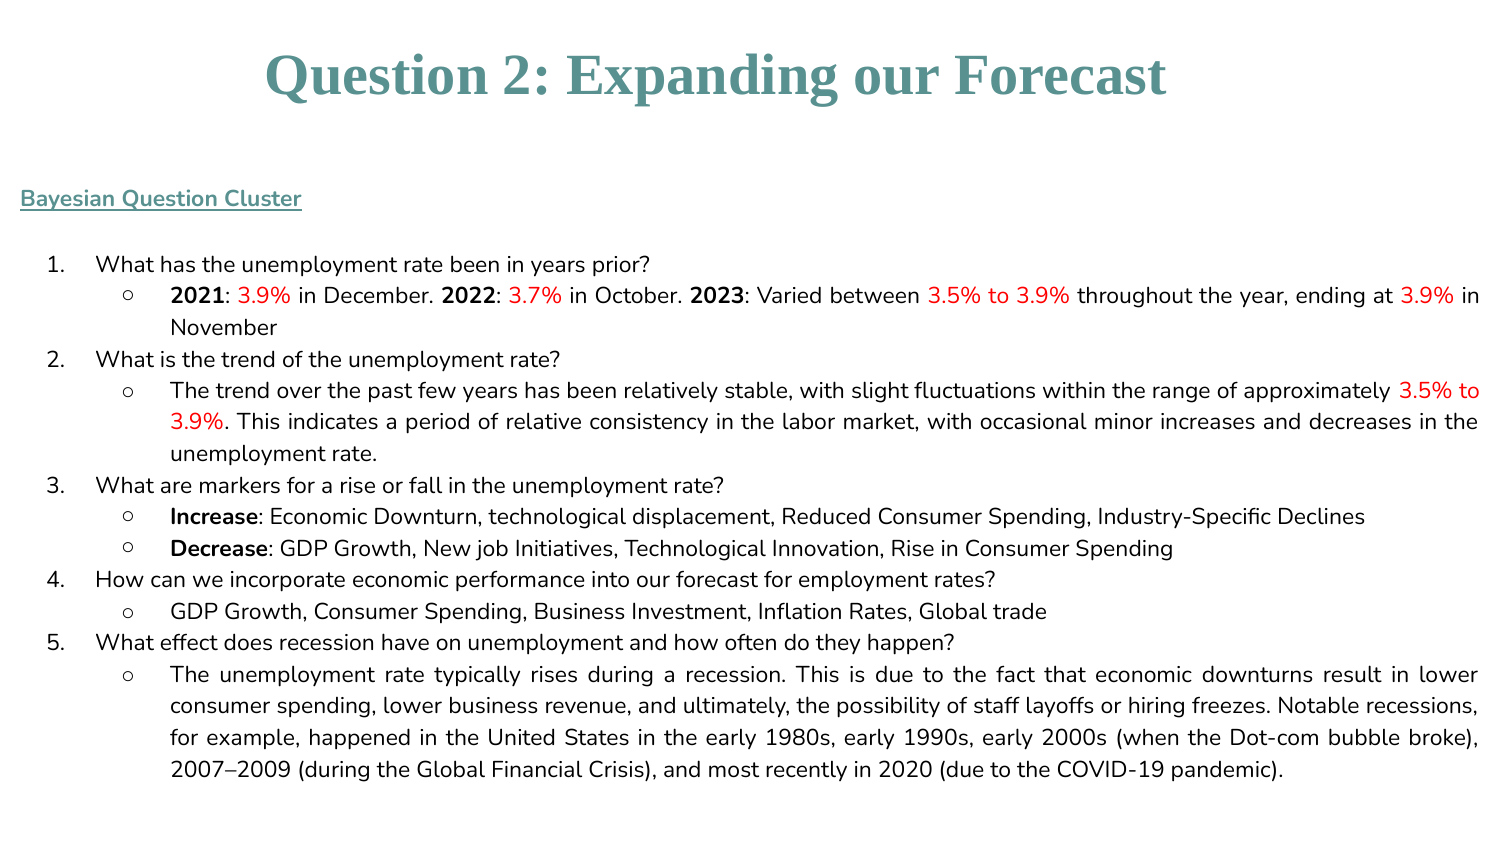

Question 2: Expanding our Forecast

Bayesian Question Cluster

What has the unemployment rate been in years prior?
2021: 3.9% in December​​. 2022: 3.7% in October​​. 2023: Varied between 3.5% to 3.9% throughout the year, ending at 3.9% in November
What is the trend of the unemployment rate?
The trend over the past few years has been relatively stable, with slight fluctuations within the range of approximately 3.5% to 3.9%. This indicates a period of relative consistency in the labor market, with occasional minor increases and decreases in the unemployment rate.
What are markers for a rise or fall in the unemployment rate?
Increase: Economic Downturn, technological displacement, Reduced Consumer Spending, Industry-Specific Declines
Decrease: GDP Growth, New job Initiatives, Technological Innovation, Rise in Consumer Spending
How can we incorporate economic performance into our forecast for employment rates?
GDP Growth, Consumer Spending, Business Investment, Inflation Rates, Global trade
What effect does recession have on unemployment and how often do they happen?
The unemployment rate typically rises during a recession. This is due to the fact that economic downturns result in lower consumer spending, lower business revenue, and ultimately, the possibility of staff layoffs or hiring freezes. Notable recessions, for example, happened in the United States in the early 1980s, early 1990s, early 2000s (when the Dot-com bubble broke), 2007–2009 (during the Global Financial Crisis), and most recently in 2020 (due to the COVID-19 pandemic).